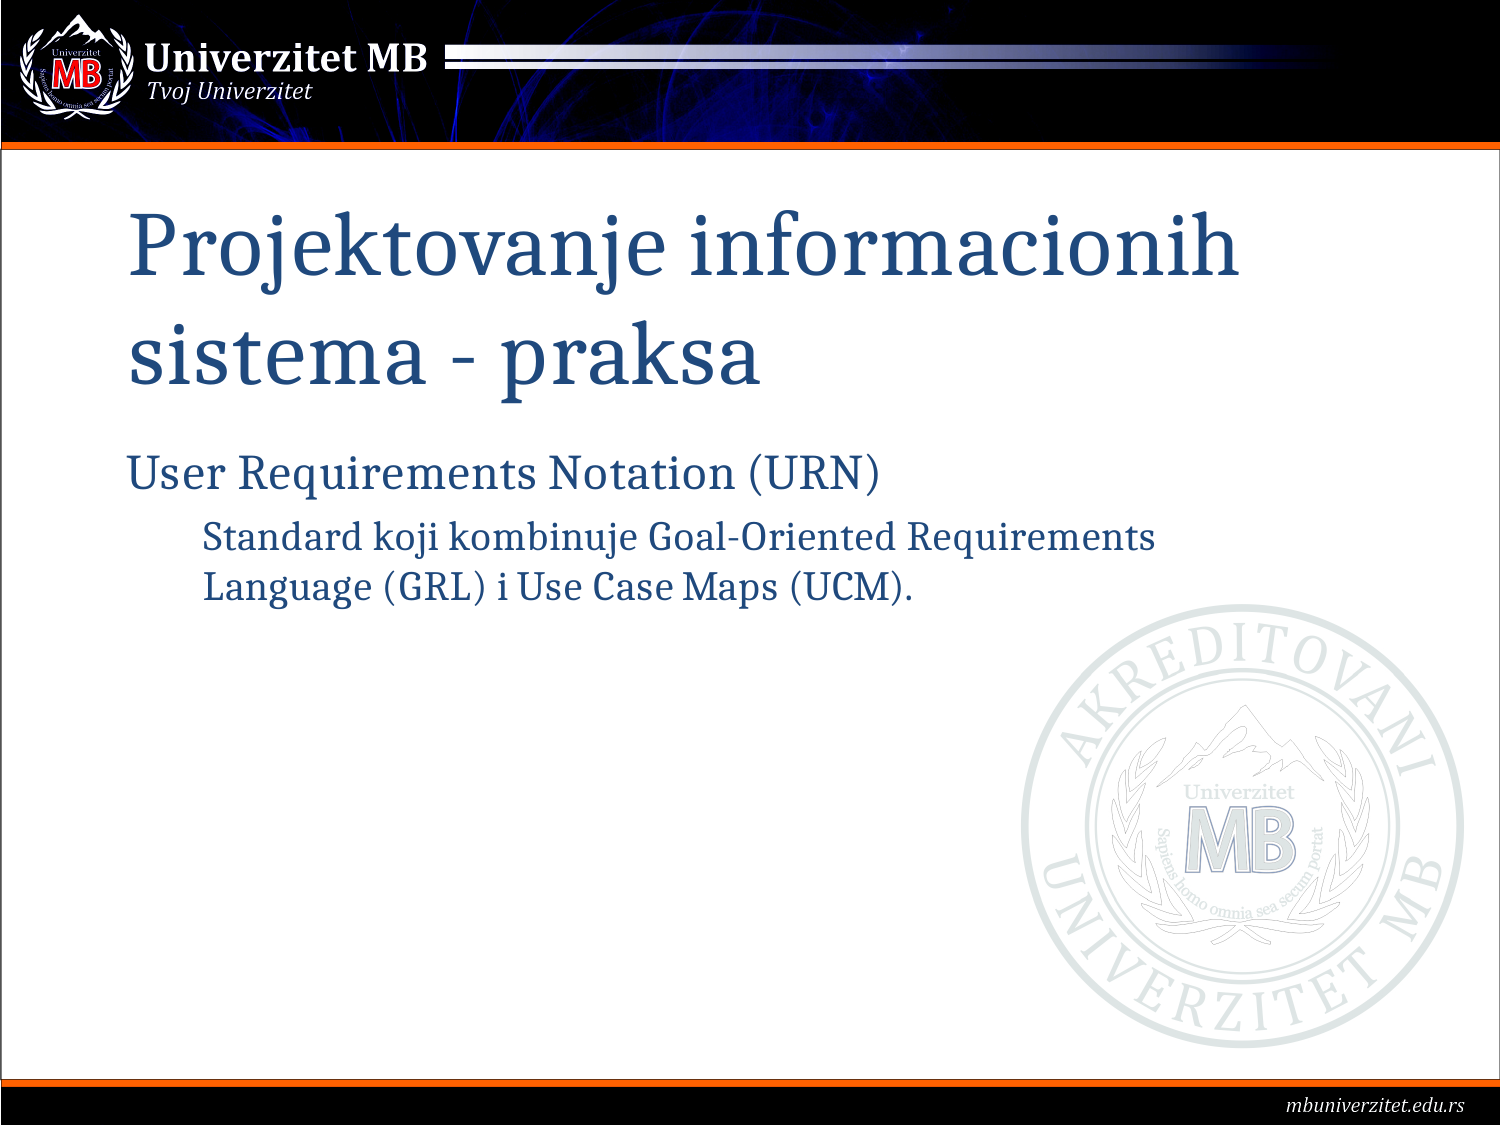

# Projektovanje informacionih sistema - praksa
User Requirements Notation (URN)
Standard koji kombinuje Goal-Oriented Requirements Language (GRL) i Use Case Maps (UCM).